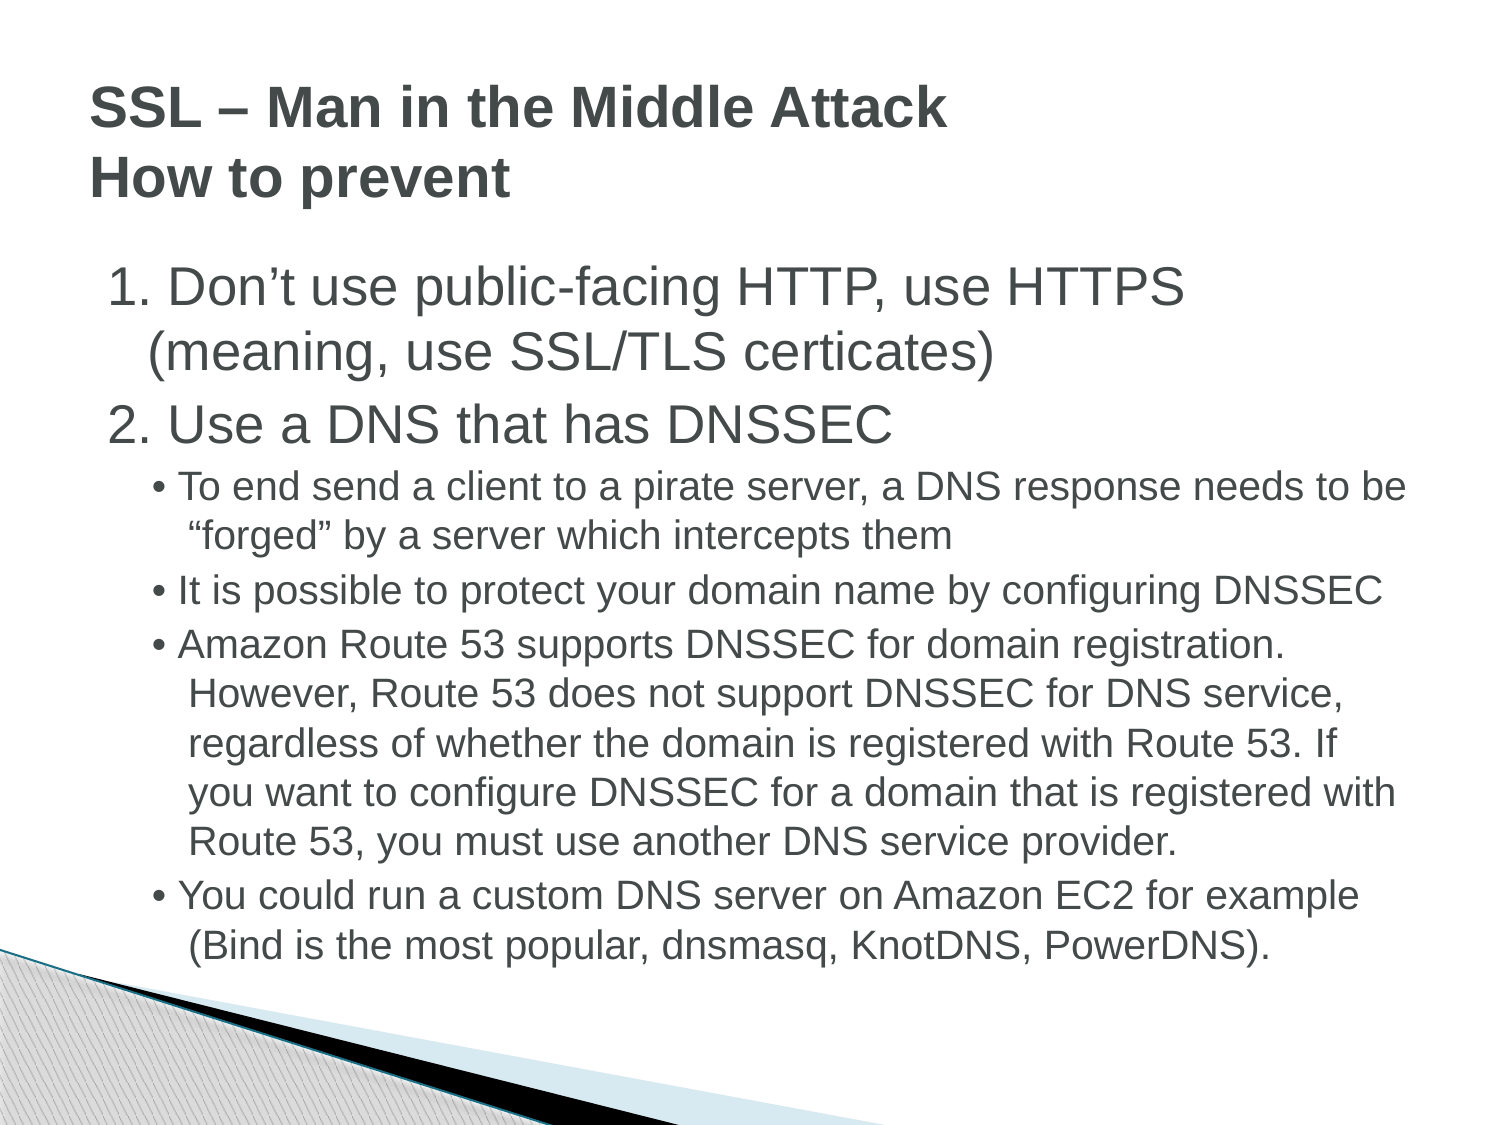

# SSL – Man in the Middle Attack How to prevent
1. Don’t use public-facing HTTP, use HTTPS (meaning, use SSL/TLS certicates)
2. Use a DNS that has DNSSEC
• To end send a client to a pirate server, a DNS response needs to be “forged” by a server which intercepts them
• It is possible to protect your domain name by configuring DNSSEC
• Amazon Route 53 supports DNSSEC for domain registration. However, Route 53 does not support DNSSEC for DNS service, regardless of whether the domain is registered with Route 53. If you want to configure DNSSEC for a domain that is registered with Route 53, you must use another DNS service provider.
• You could run a custom DNS server on Amazon EC2 for example (Bind is the most popular, dnsmasq, KnotDNS, PowerDNS).